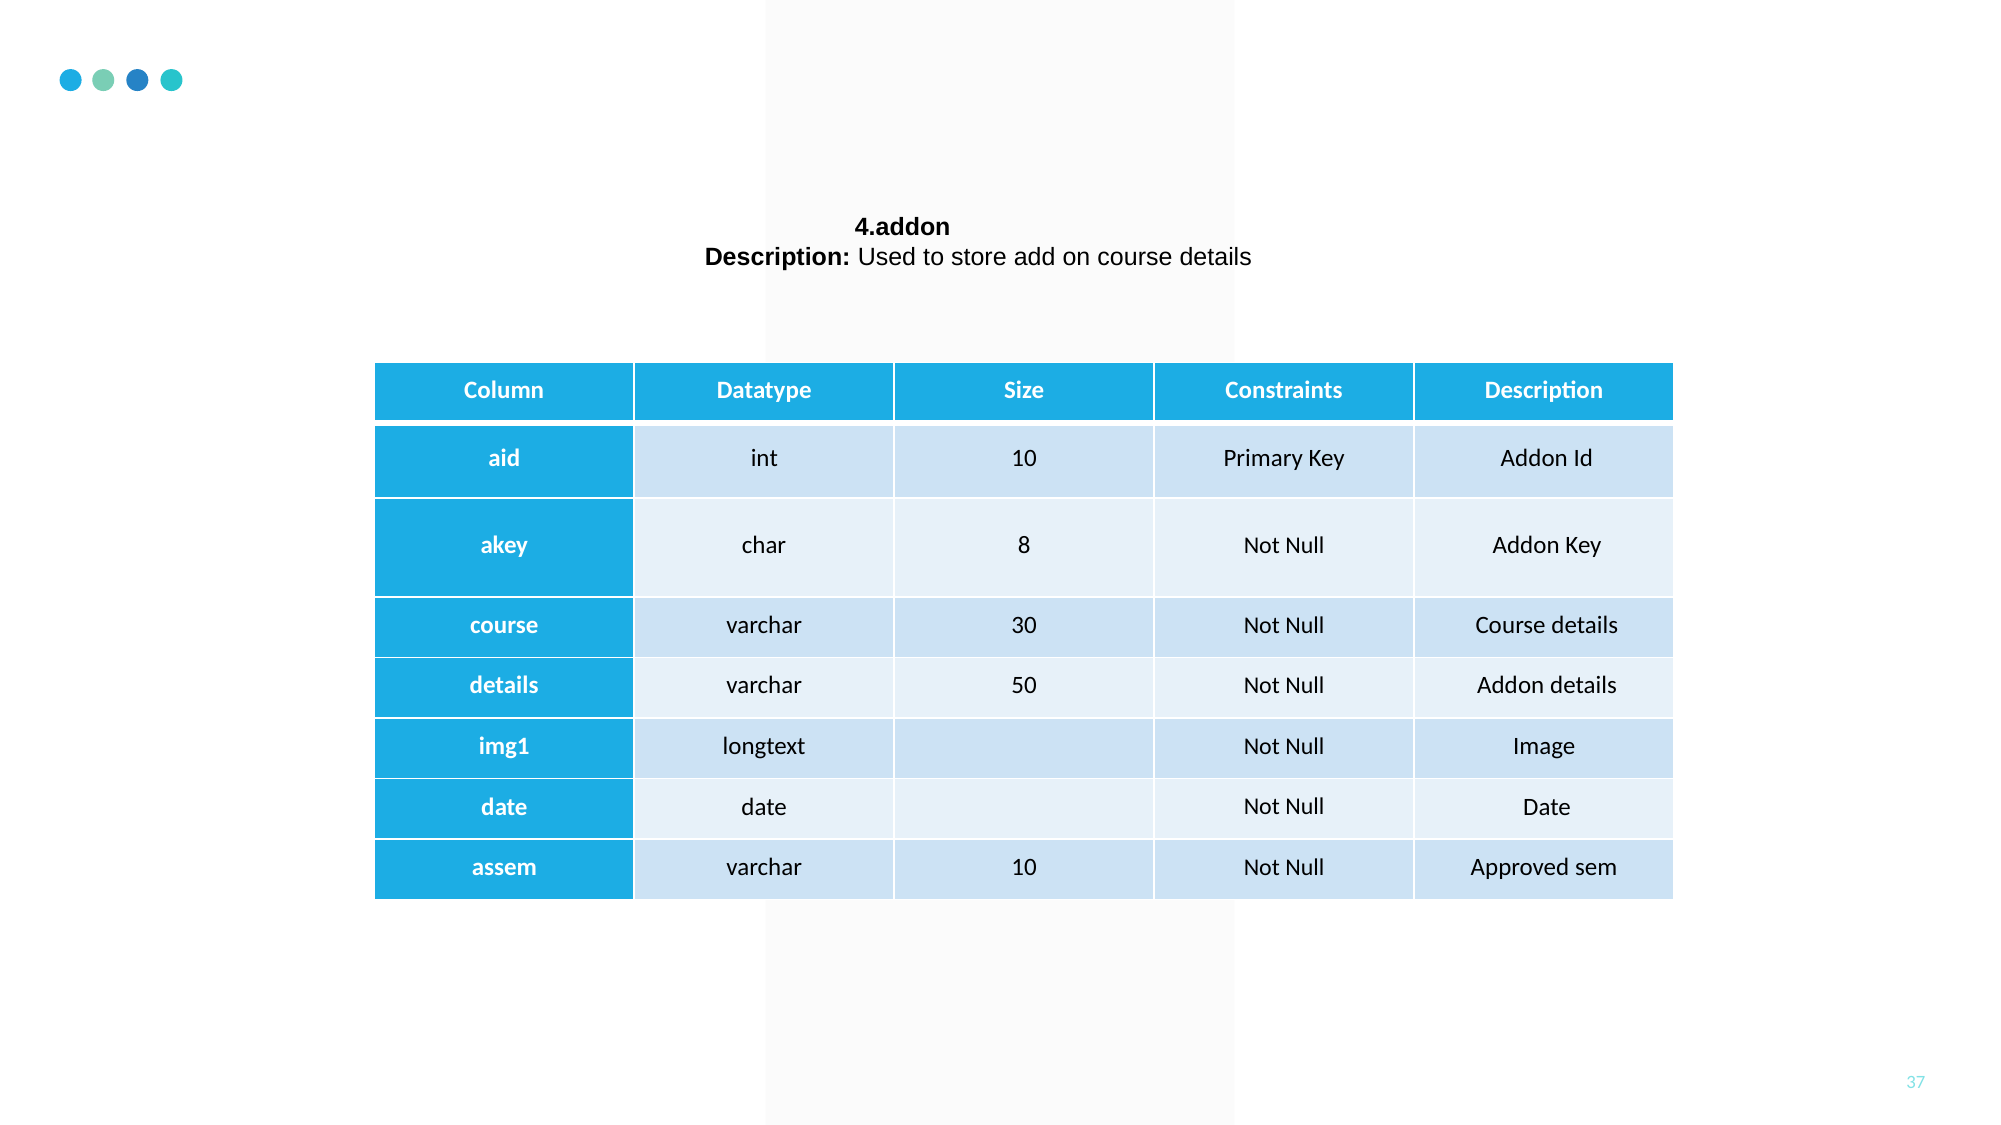

4.addon
Description: Used to store add on course details

| Column | Datatype | Size | Constraints | Description |
| --- | --- | --- | --- | --- |
| aid | int | 10 | Primary Key | Addon Id |
| akey | char | 8 | Not Null | Addon Key |
| course | varchar | 30 | Not Null | Course details |
| details | varchar | 50 | Not Null | Addon details |
| img1 | longtext |  | Not Null | Image |
| date | date |  | Not Null | Date |
| assem | varchar | 10 | Not Null | Approved sem |
37